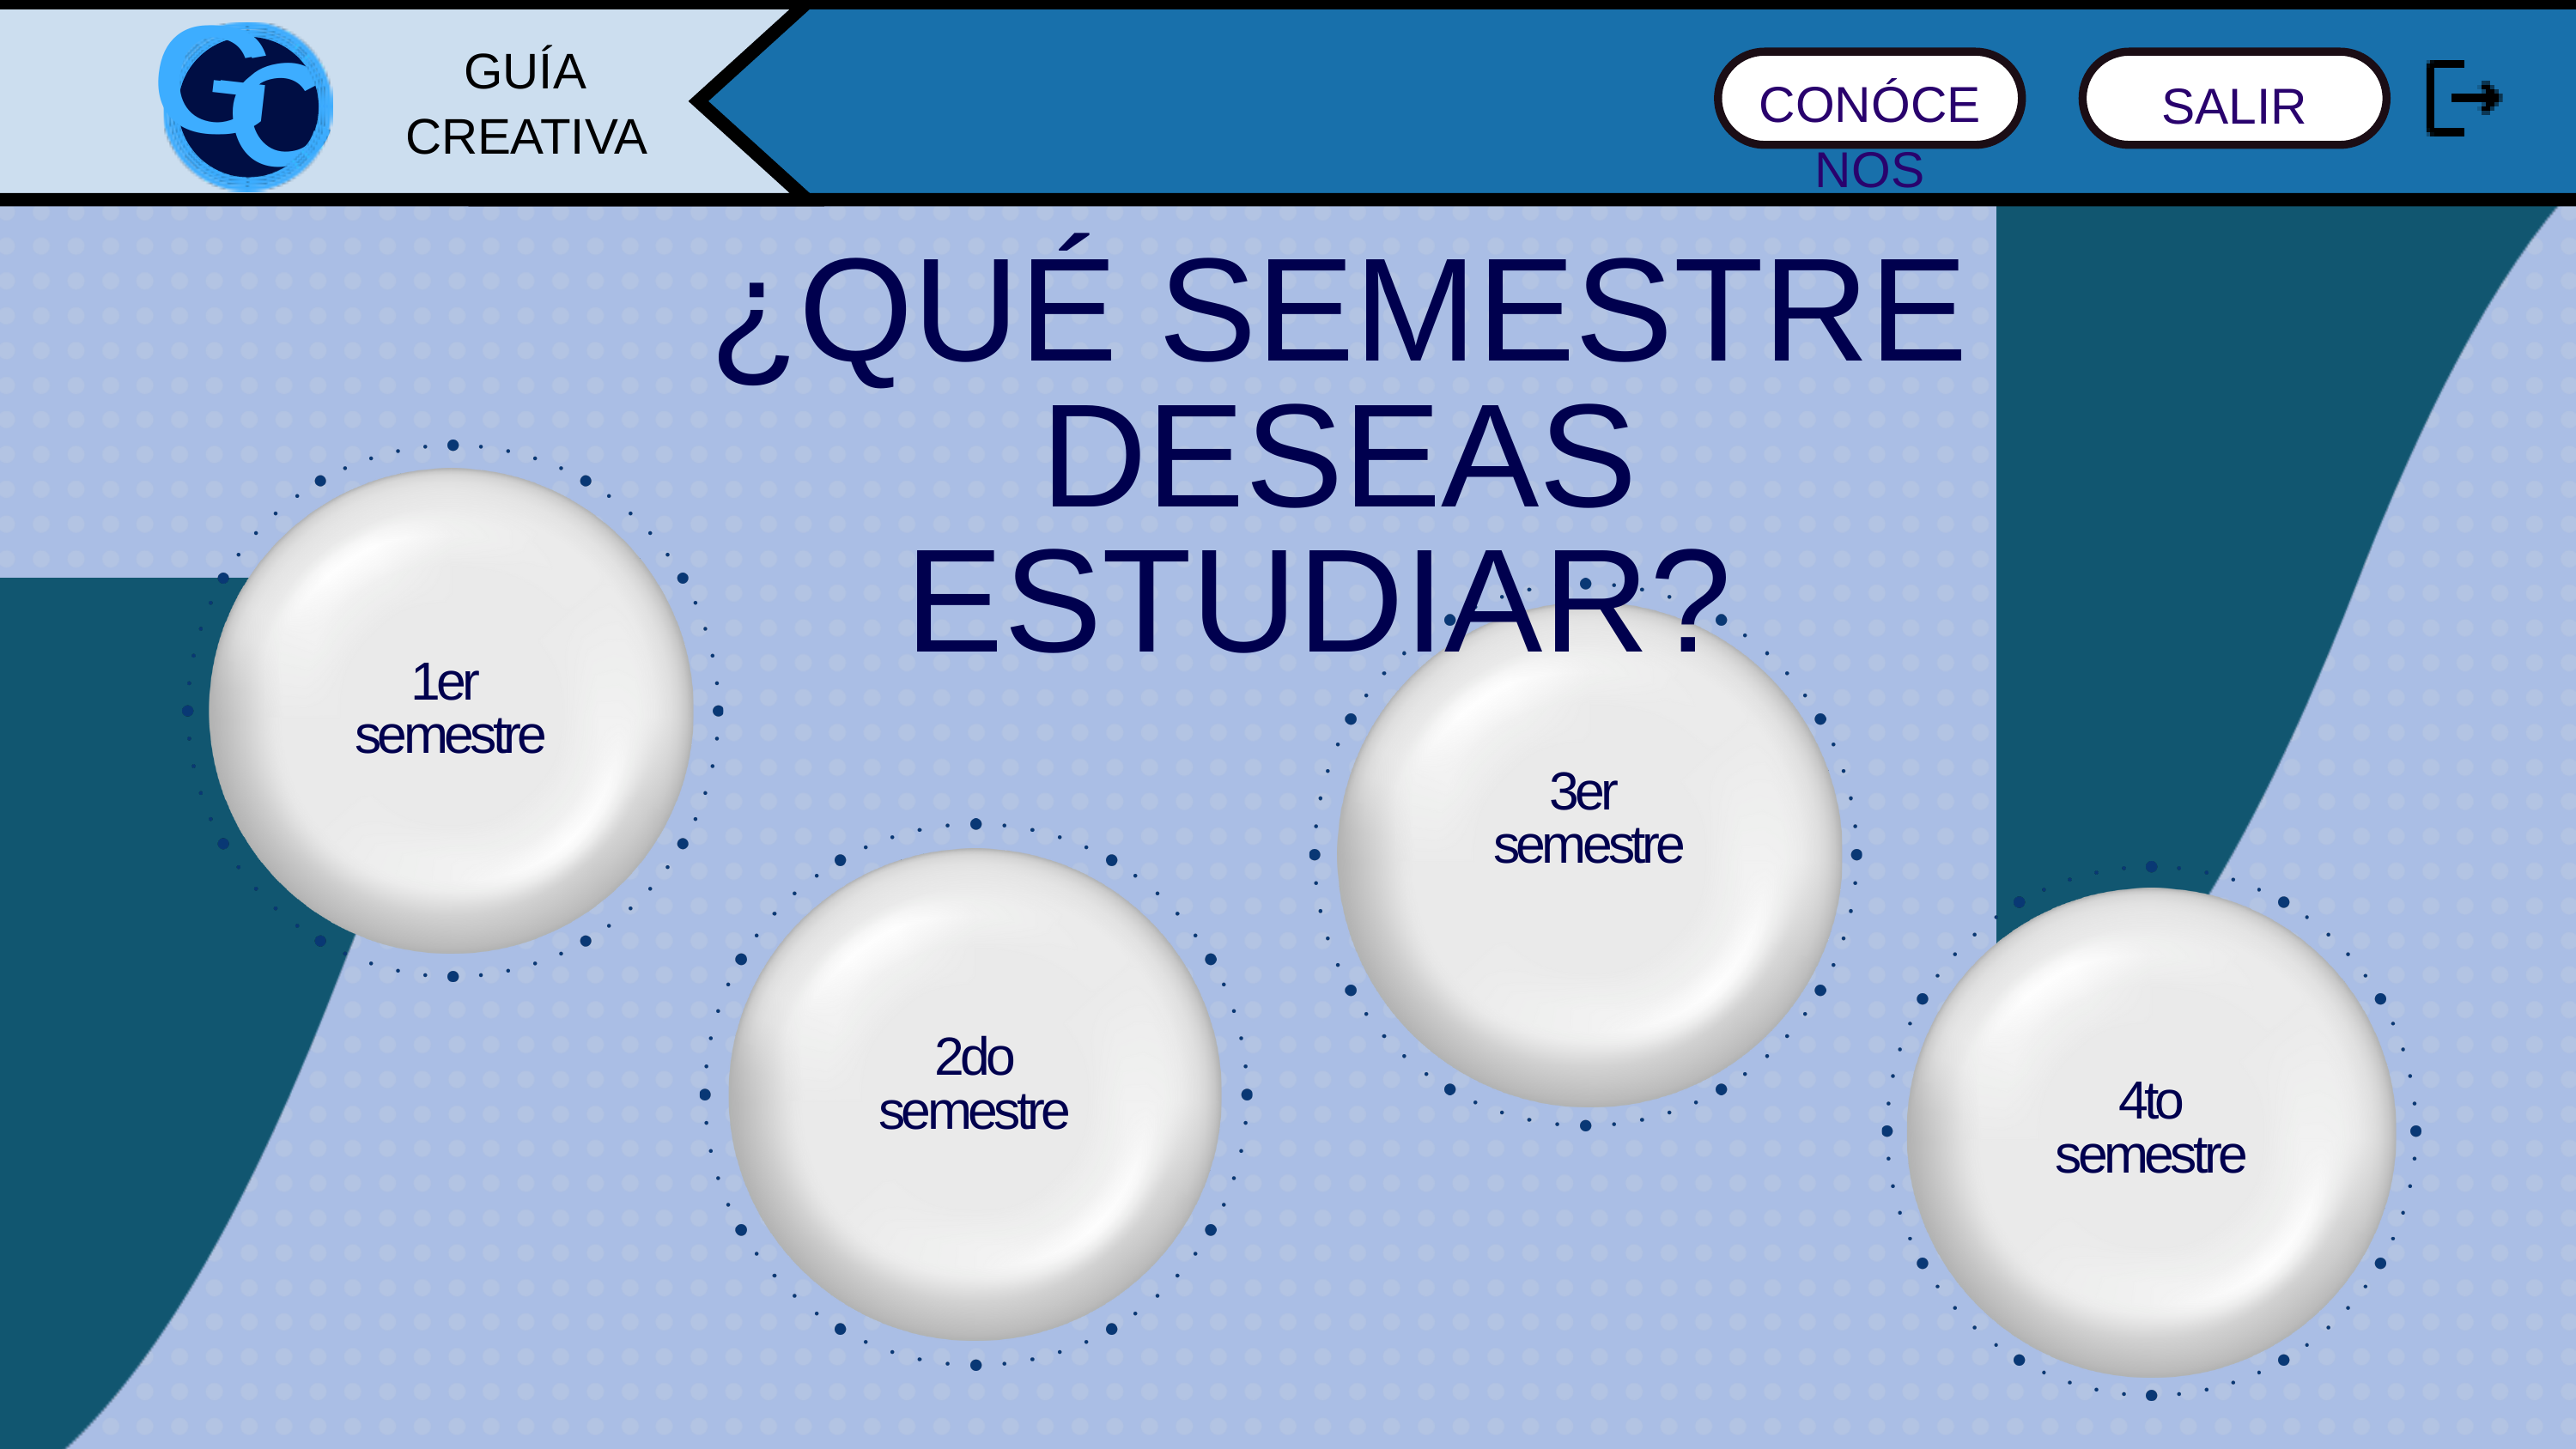

G
G

C
C

GUÍA
 CREATIVA

CONÓCENOS

SALIR
¿QUÉ SEMESTRE DESEAS ESTUDIAR?

3er
semestre
1er
semestre

2do
semestre

4to
semestre